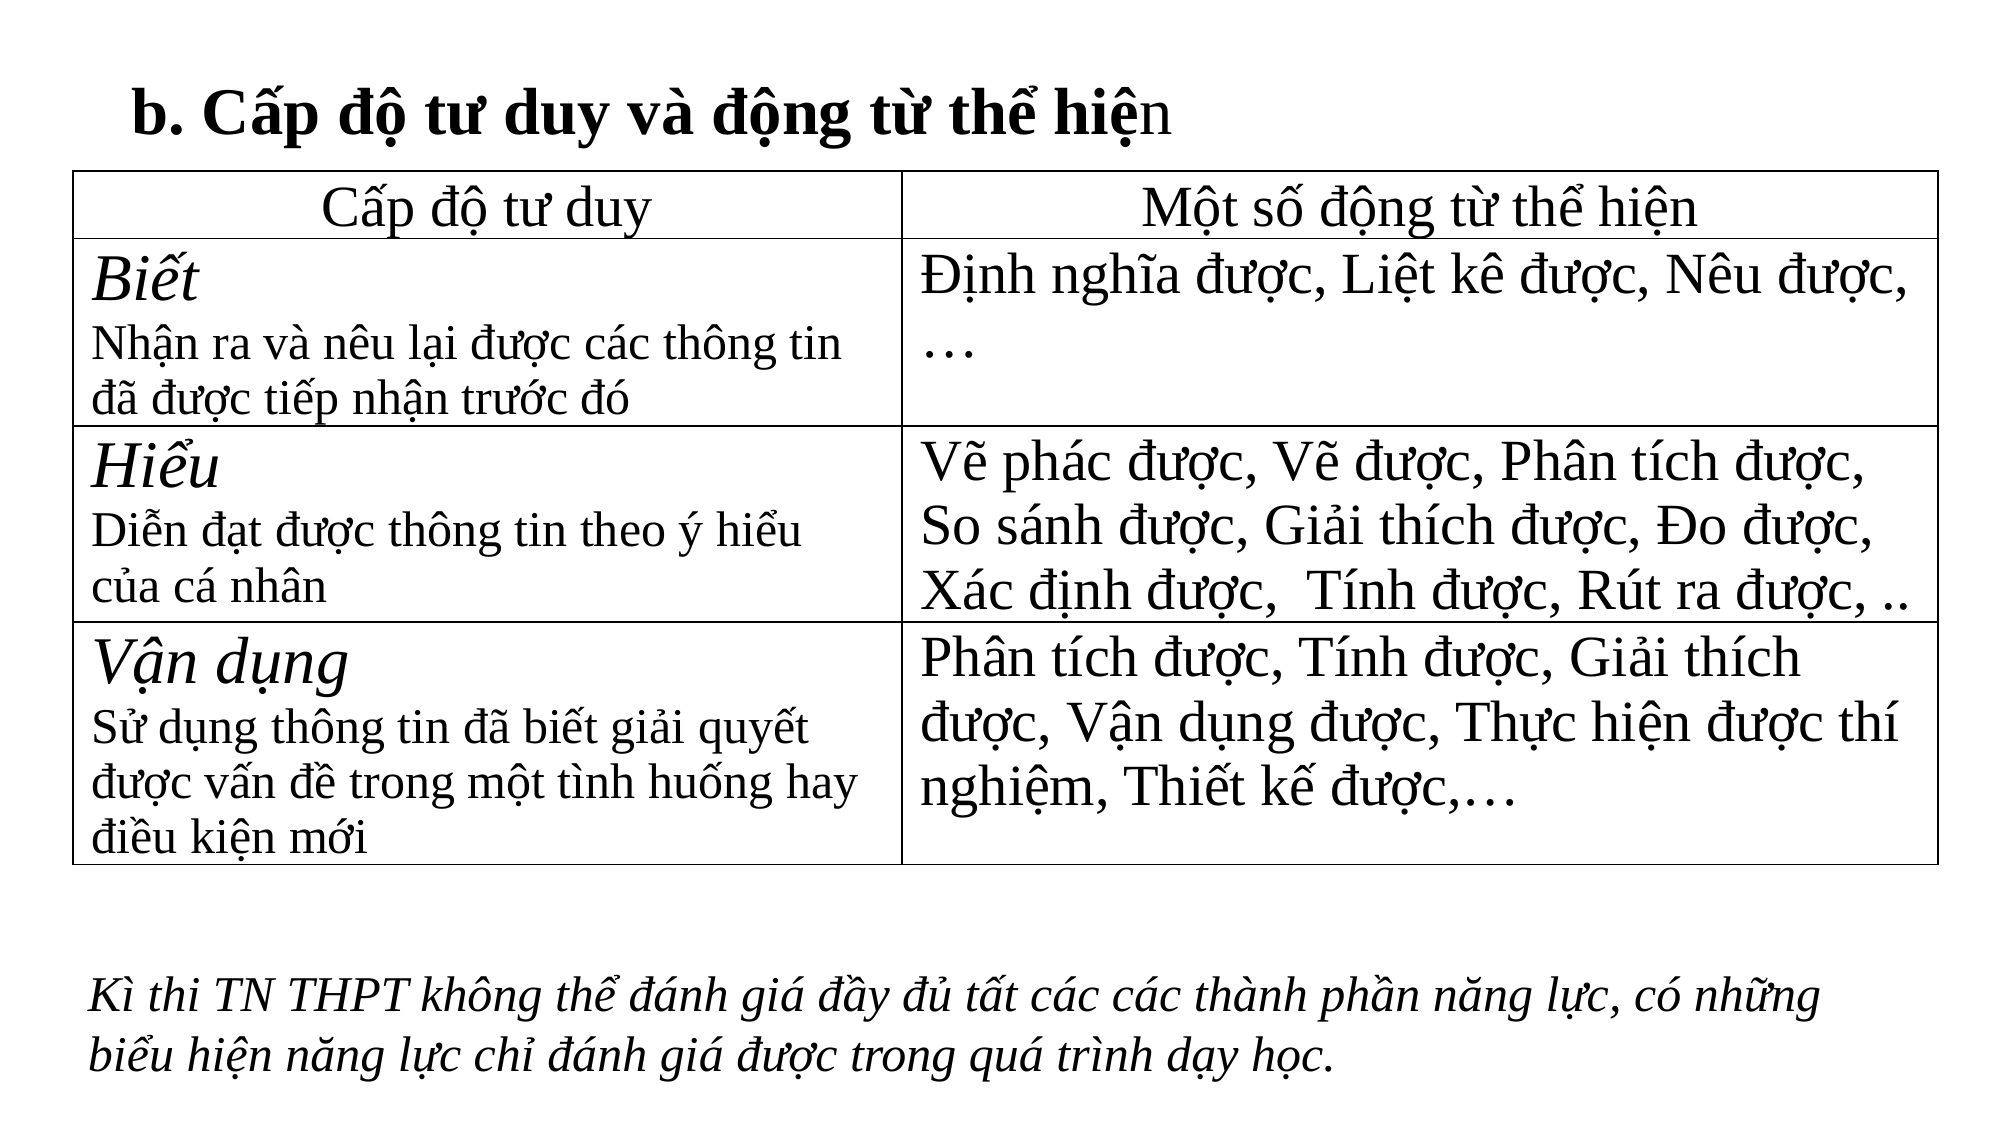

# b. Cấp độ tư duy và động từ thể hiện
| Cấp độ tư duy | Một số động từ thể hiện |
| --- | --- |
| Biết Nhận ra và nêu lại được các thông tin đã được tiếp nhận trước đó | Định nghĩa được, Liệt kê được, Nêu được, … |
| Hiểu Diễn đạt được thông tin theo ý hiểu của cá nhân | Vẽ phác được, Vẽ được, Phân tích được, So sánh được, Giải thích được, Đo được, Xác định được, Tính được, Rút ra được, .. |
| Vận dụng Sử dụng thông tin đã biết giải quyết được vấn đề trong một tình huống hay điều kiện mới | Phân tích được, Tính được, Giải thích được, Vận dụng được, Thực hiện được thí nghiệm, Thiết kế được,… |
Kì thi TN THPT không thể đánh giá đầy đủ tất các các thành phần năng lực, có những biểu hiện năng lực chỉ đánh giá được trong quá trình dạy học.